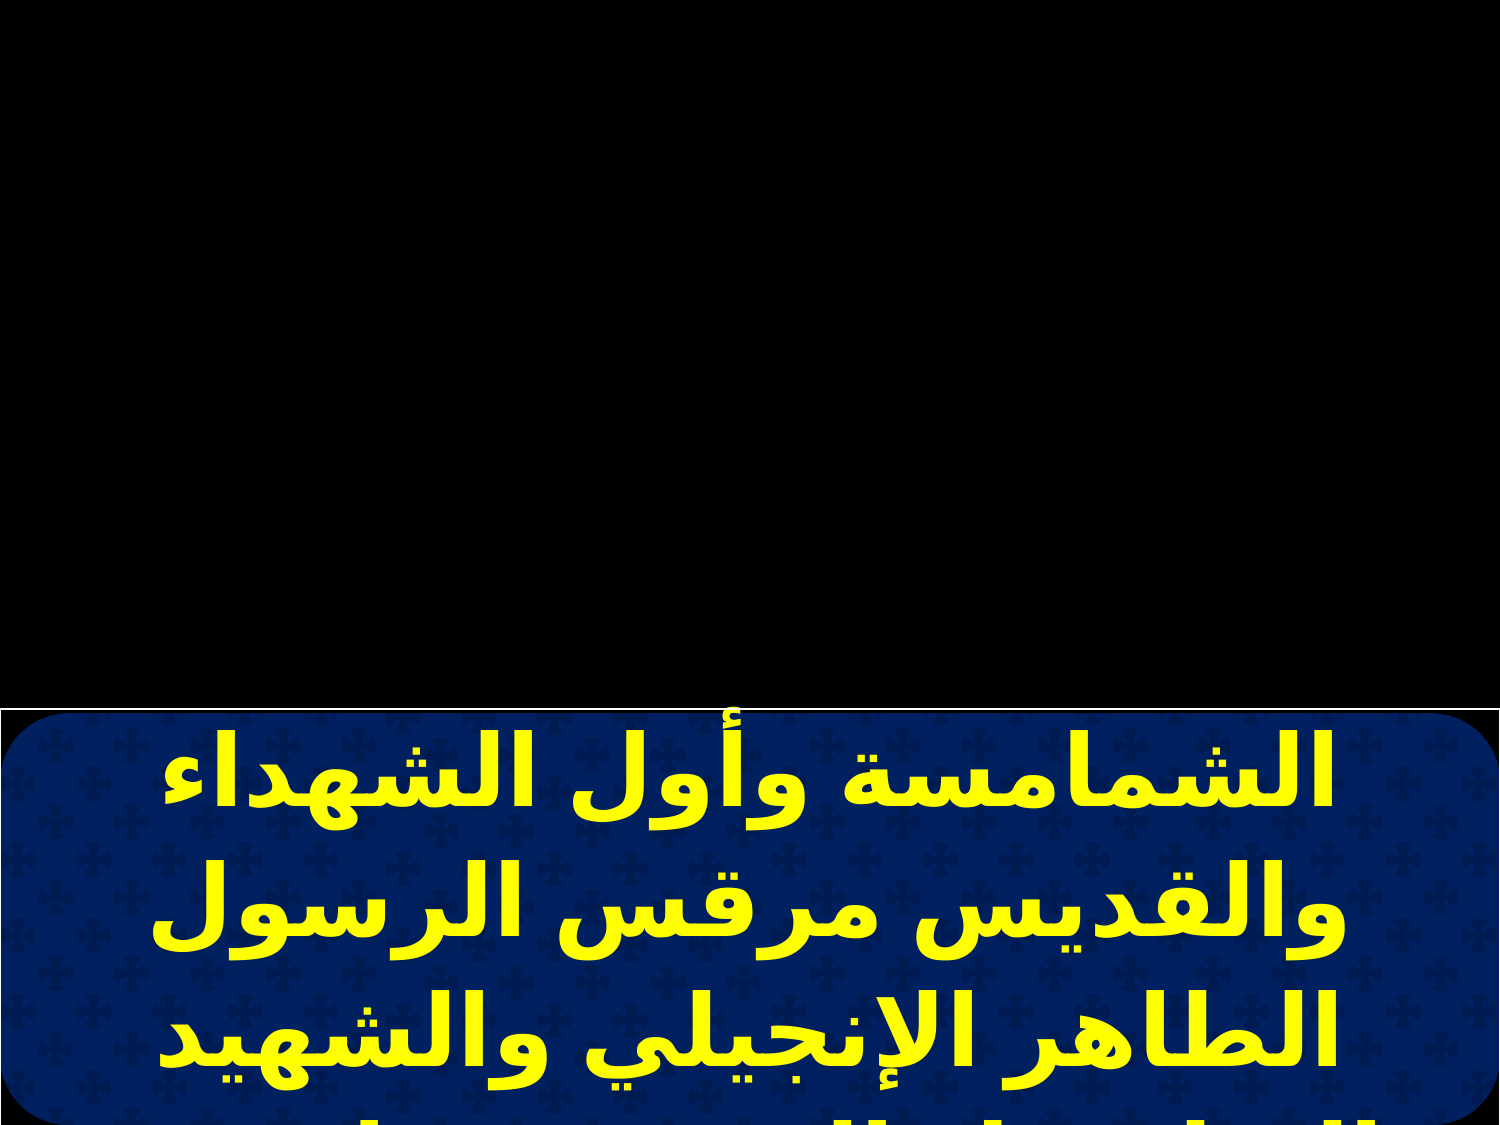

| الشمامسة وأول الشهداء والقديس مرقس الرسول الطاهر الإنجيلي والشهيد والبطريرك القديس ساويرس والقديس كيرلس والقديس |
| --- |